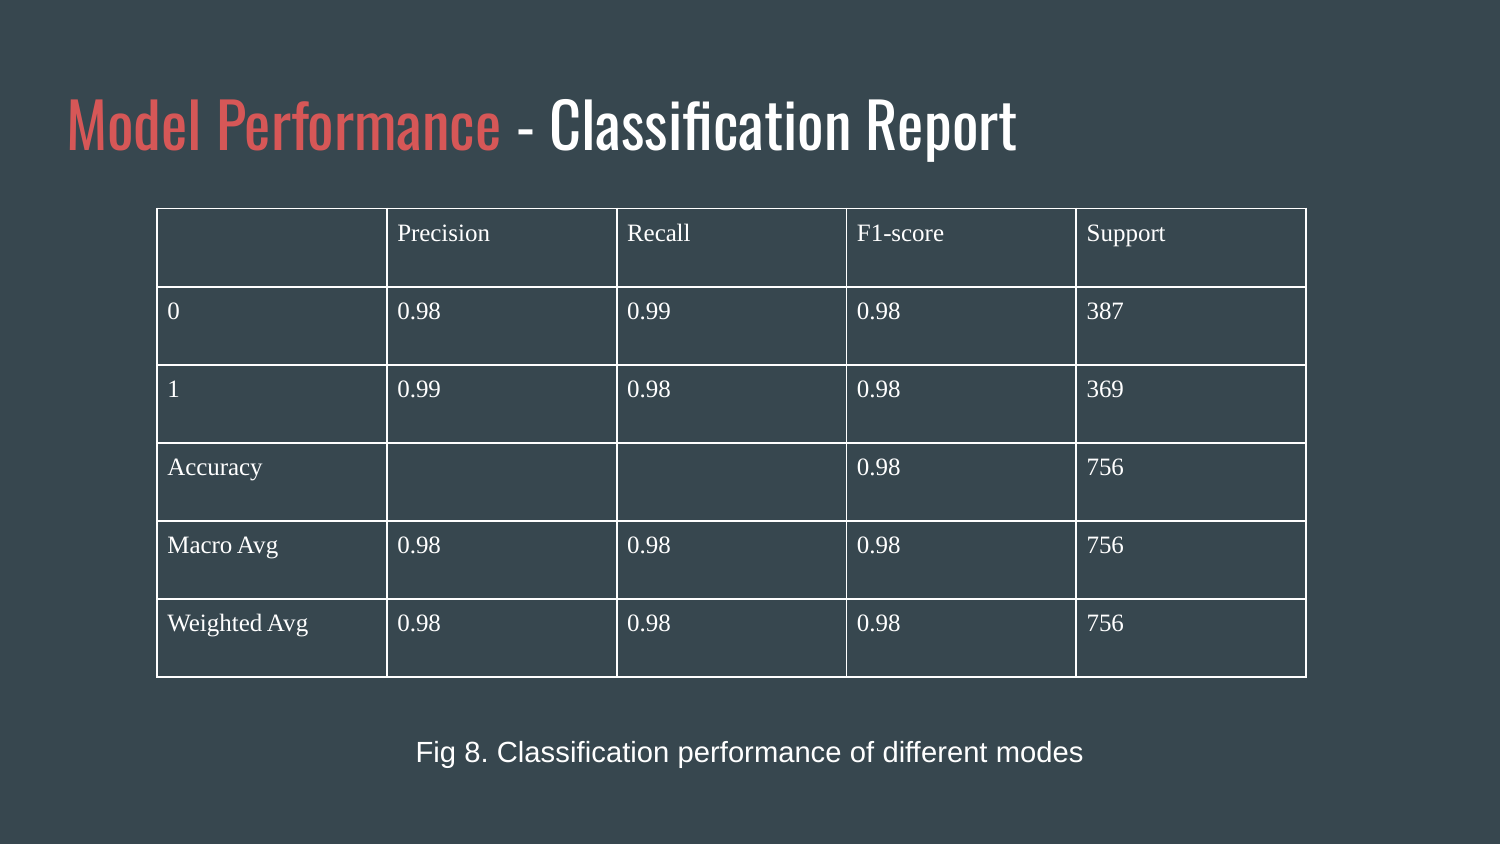

# Model Performance - Classification Report

|  | Precision | Recall | F1-score | Support |
| --- | --- | --- | --- | --- |
| 0 | 0.98 | 0.99 | 0.98 | 387 |
| 1 | 0.99 | 0.98 | 0.98 | 369 |
| Accuracy |  |  | 0.98 | 756 |
| Macro Avg | 0.98 | 0.98 | 0.98 | 756 |
| Weighted Avg | 0.98 | 0.98 | 0.98 | 756 |
Fig 8. Classification performance of different modes